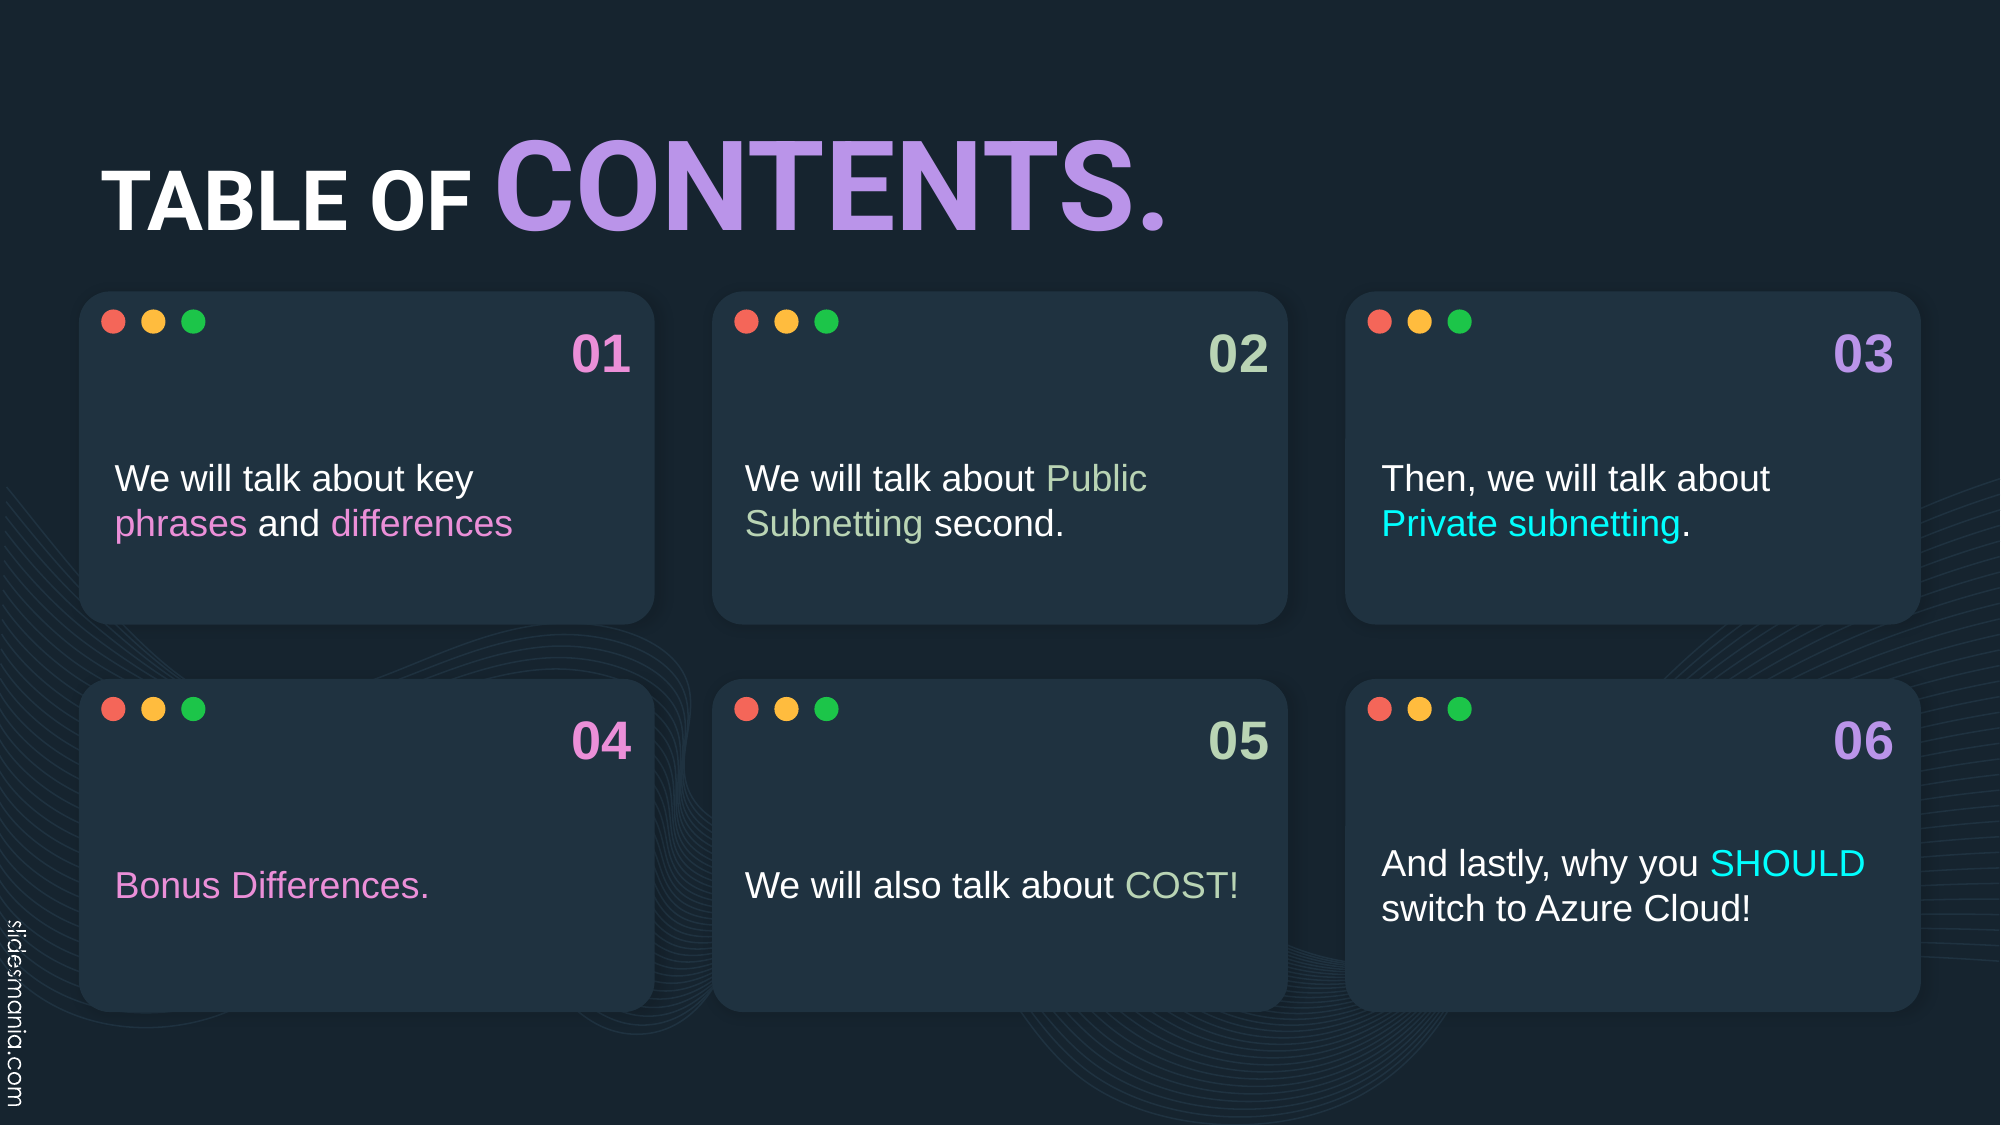

# TABLE OF CONTENTS.
01
02
03
We will talk about key phrases and differences
We will talk about Public Subnetting second.
Then, we will talk about Private subnetting.
04
05
06
Bonus Differences.
We will also talk about COST!
And lastly, why you SHOULD switch to Azure Cloud!